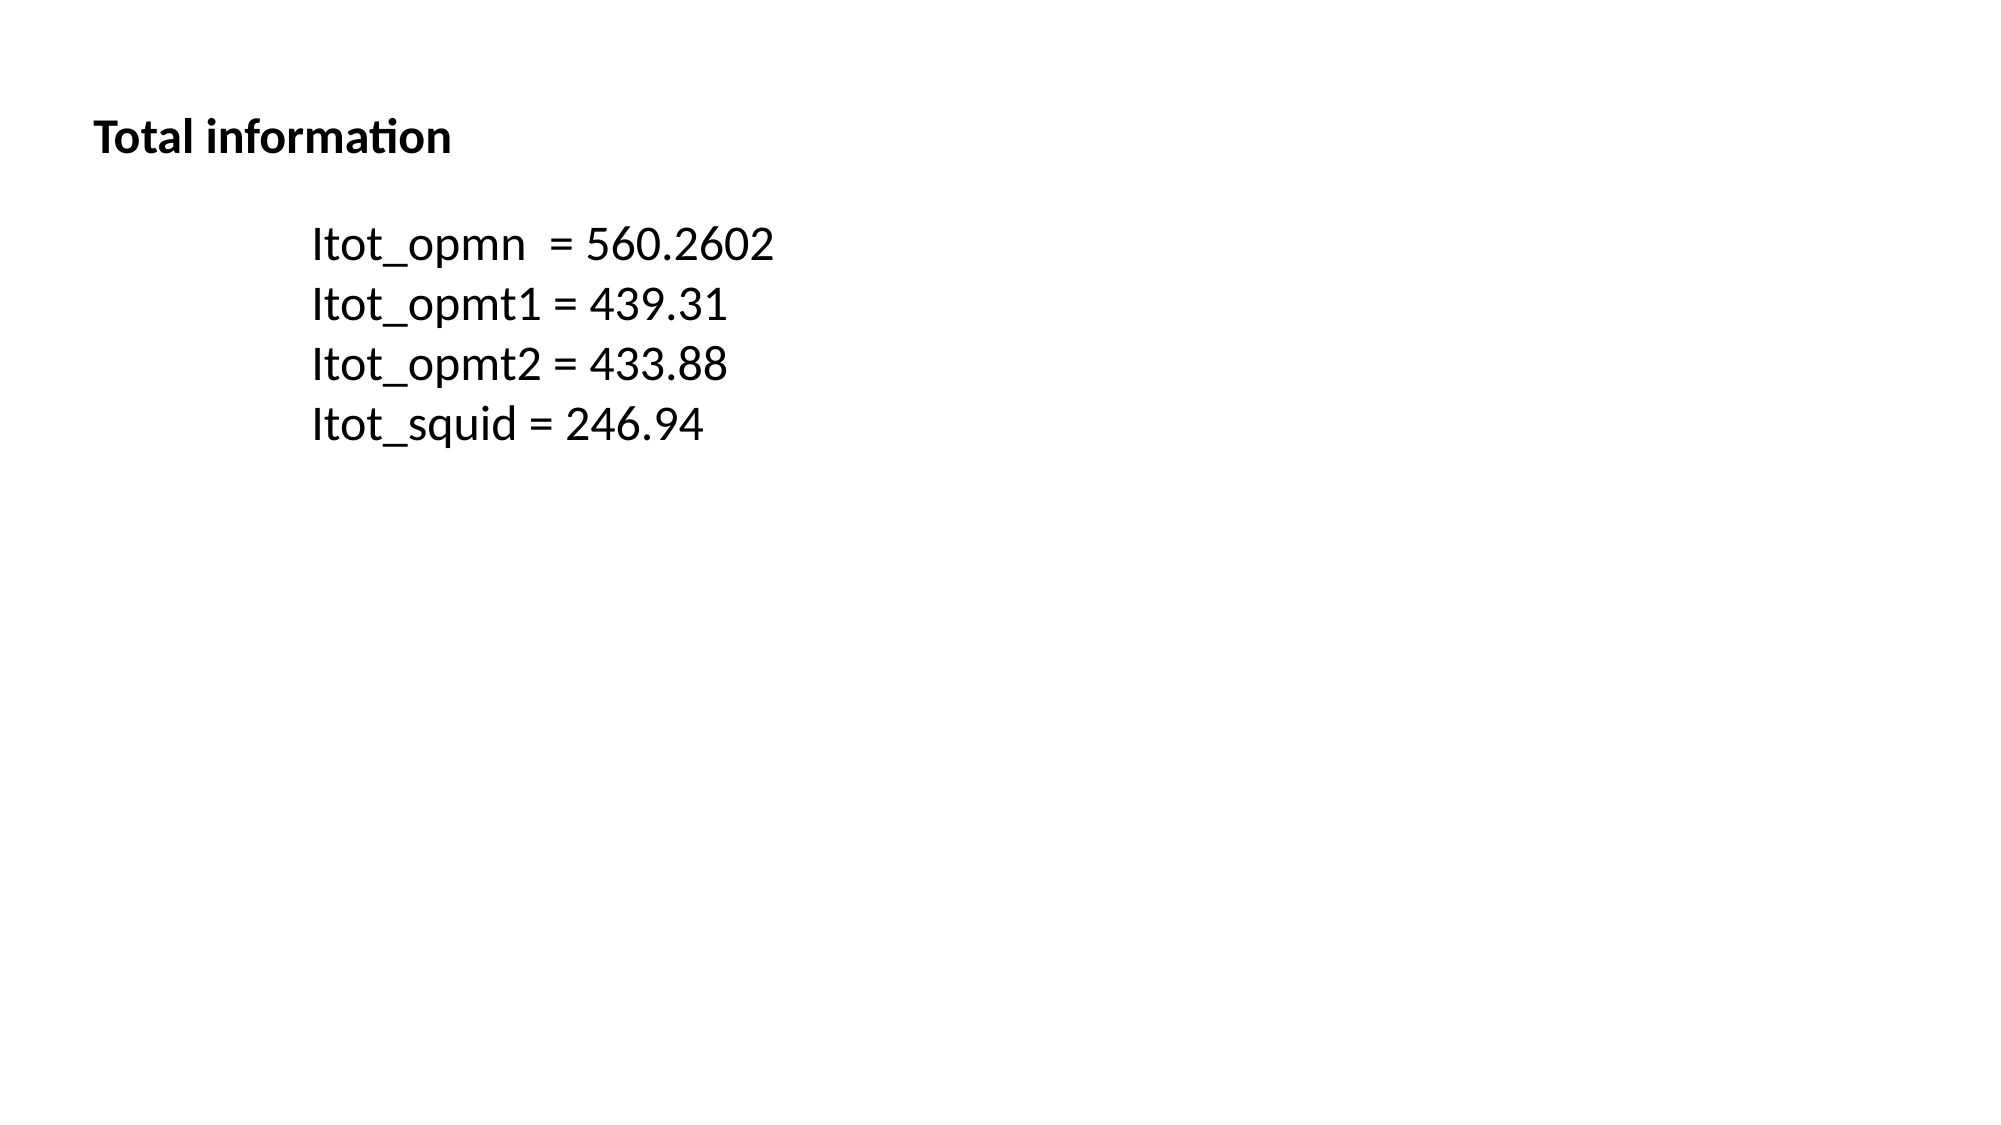

Total information
Itot_opmn  = 560.2602
Itot_opmt1 = 439.31
Itot_opmt2 = 433.88
Itot_squid = 246.94